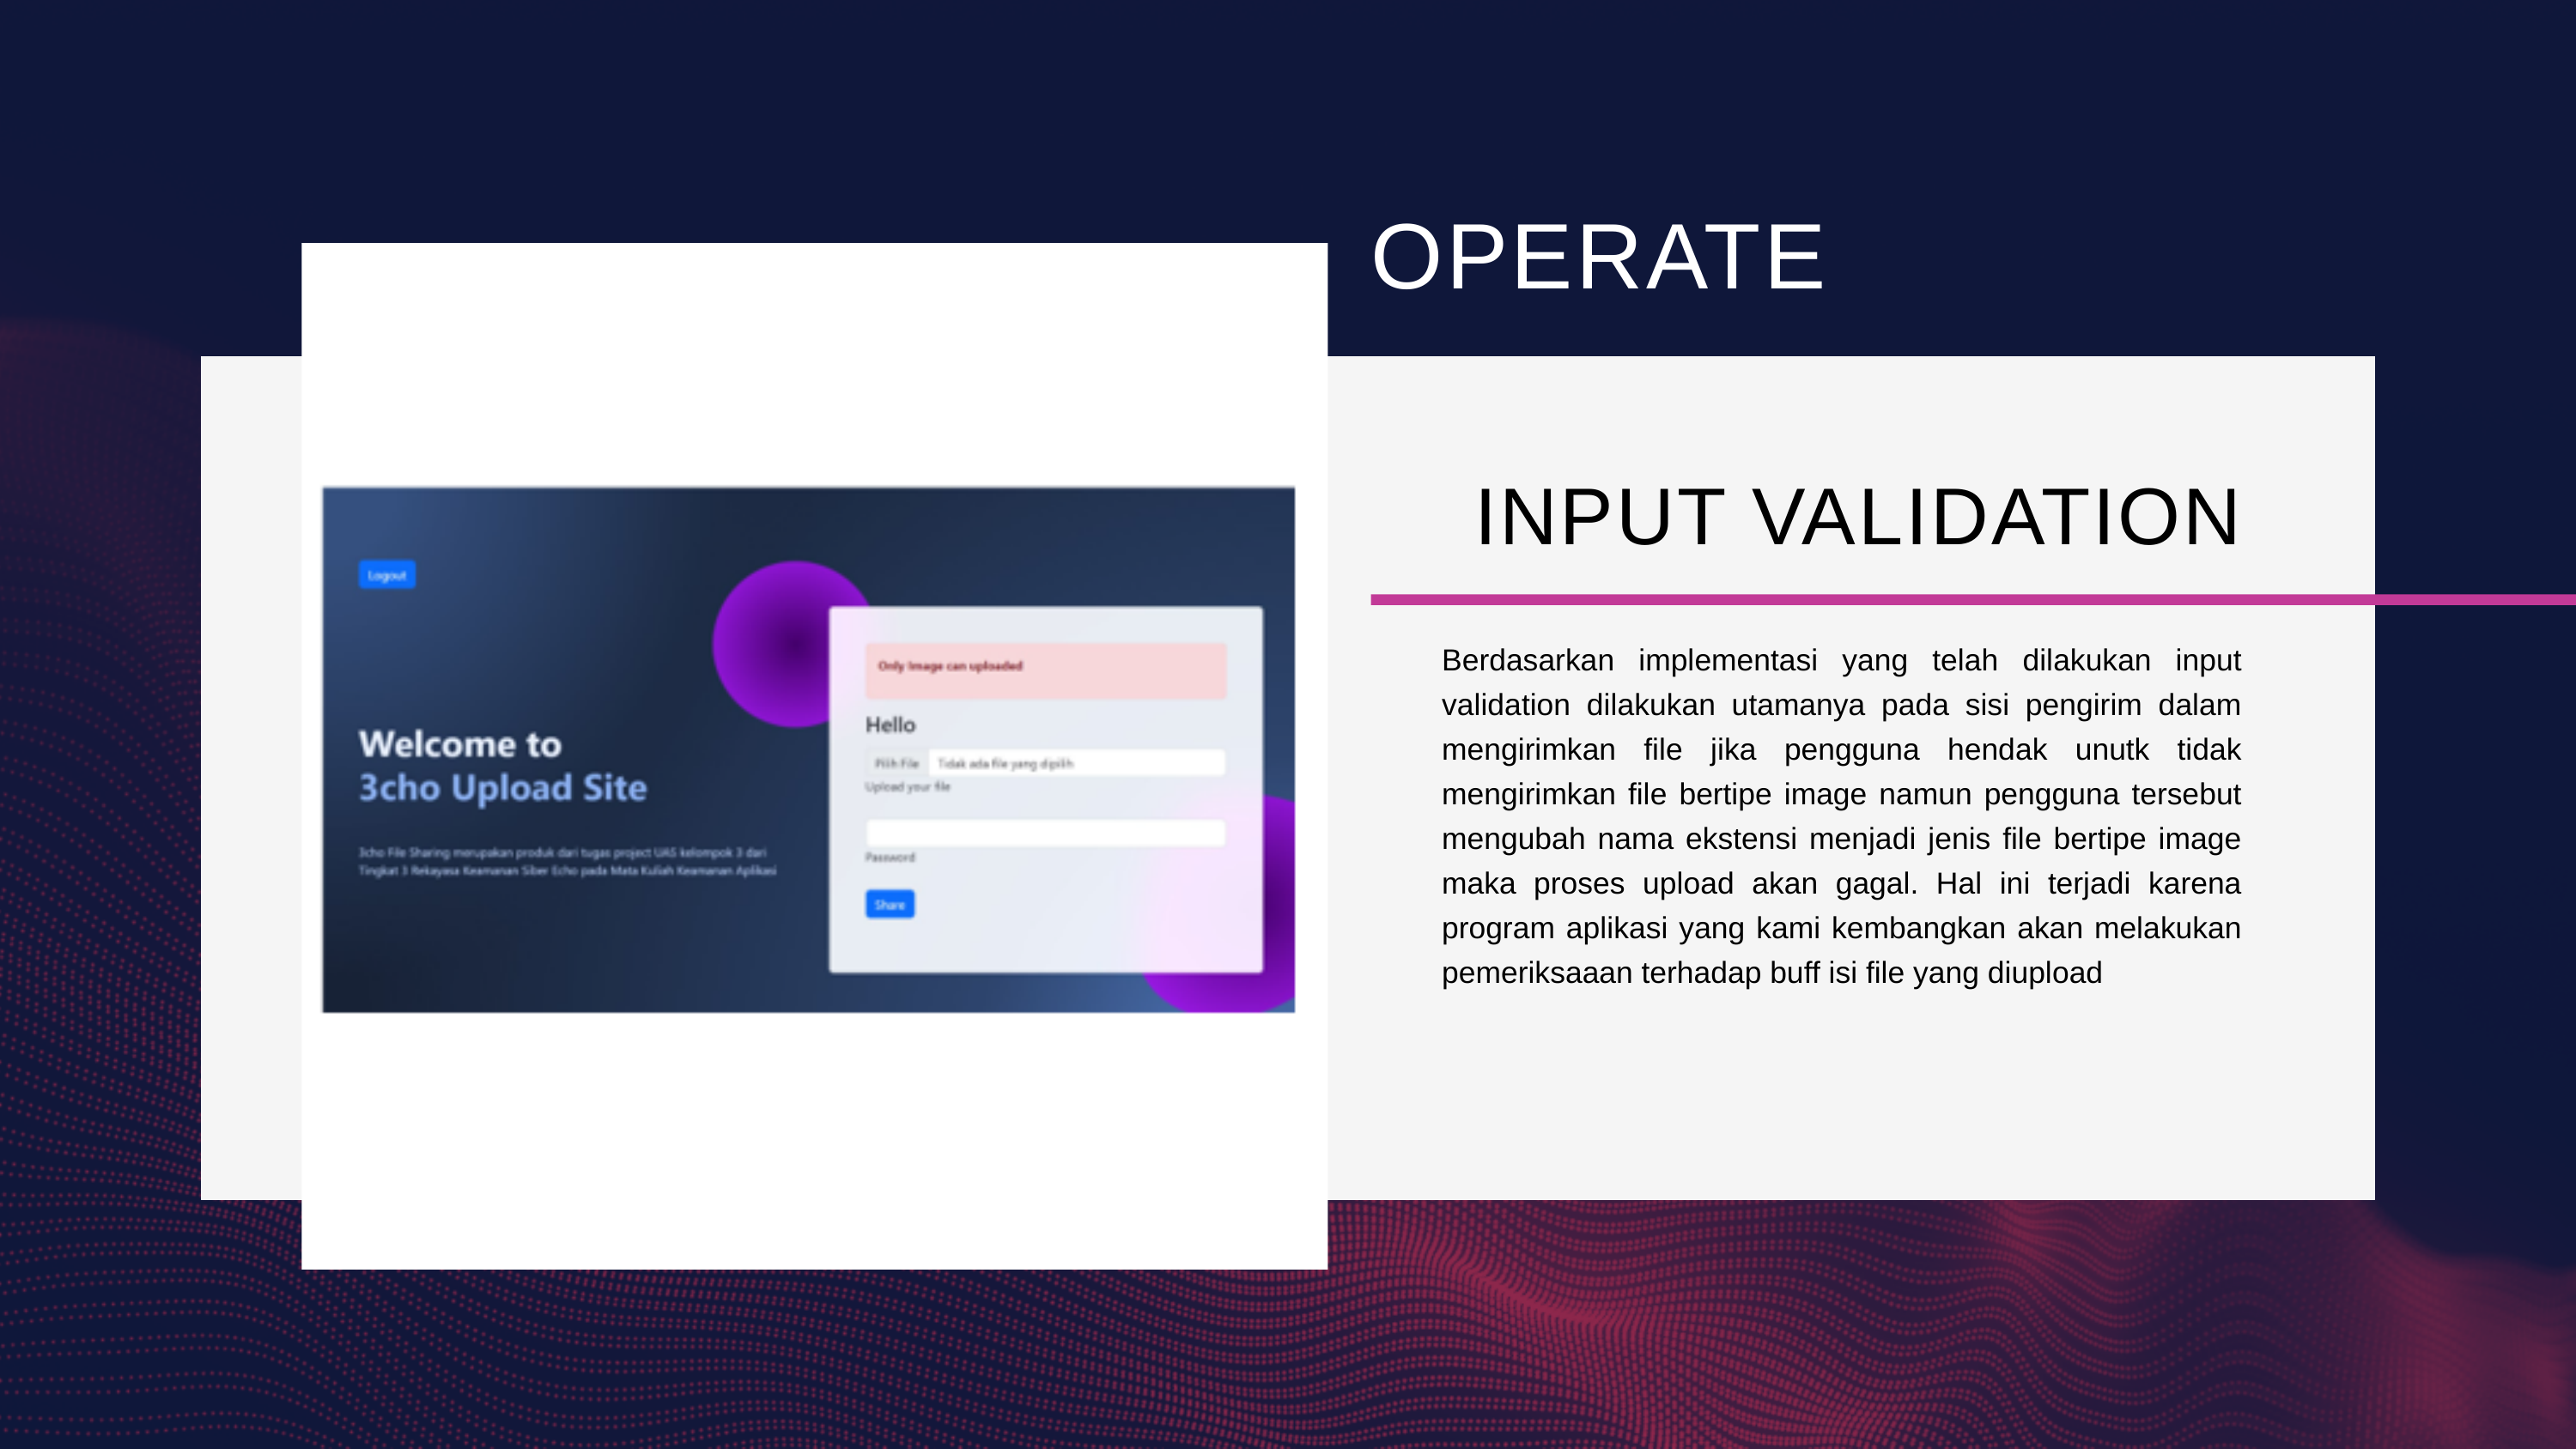

OPERATE

INPUT VALIDATION

Berdasarkan implementasi yang telah dilakukan input validation dilakukan utamanya pada sisi pengirim dalam mengirimkan file jika pengguna hendak unutk tidak mengirimkan file bertipe image namun pengguna tersebut mengubah nama ekstensi menjadi jenis file bertipe image maka proses upload akan gagal. Hal ini terjadi karena program aplikasi yang kami kembangkan akan melakukan pemeriksaaan terhadap buff isi file yang diupload